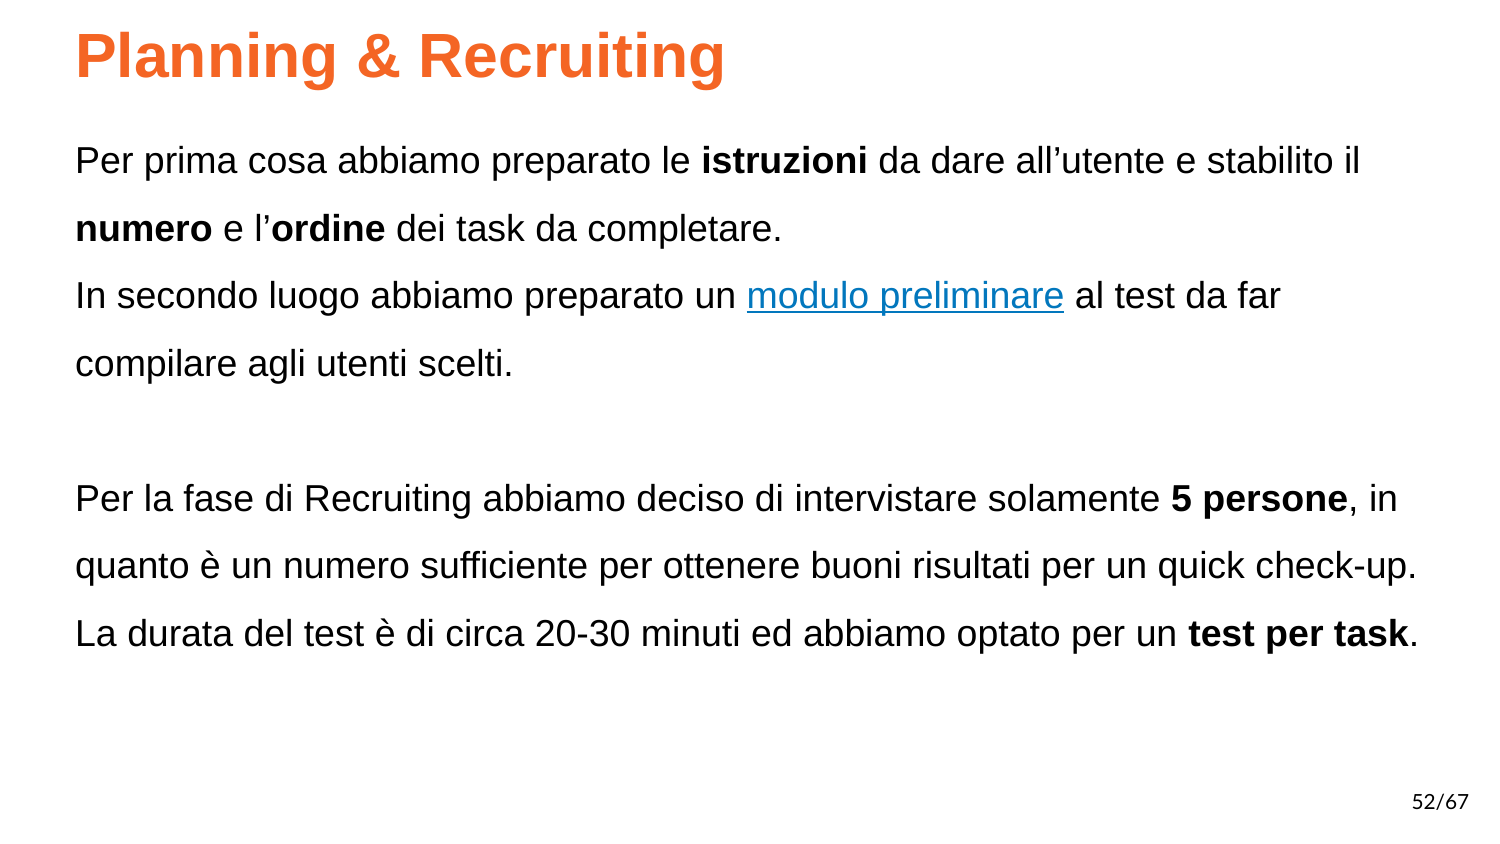

Planning & Recruiting
Per prima cosa abbiamo preparato le istruzioni da dare all’utente e stabilito il numero e l’ordine dei task da completare.
In secondo luogo abbiamo preparato un modulo preliminare al test da far compilare agli utenti scelti.

Per la fase di Recruiting abbiamo deciso di intervistare solamente 5 persone, in quanto è un numero sufficiente per ottenere buoni risultati per un quick check-up.
La durata del test è di circa 20-30 minuti ed abbiamo optato per un test per task.

52/67